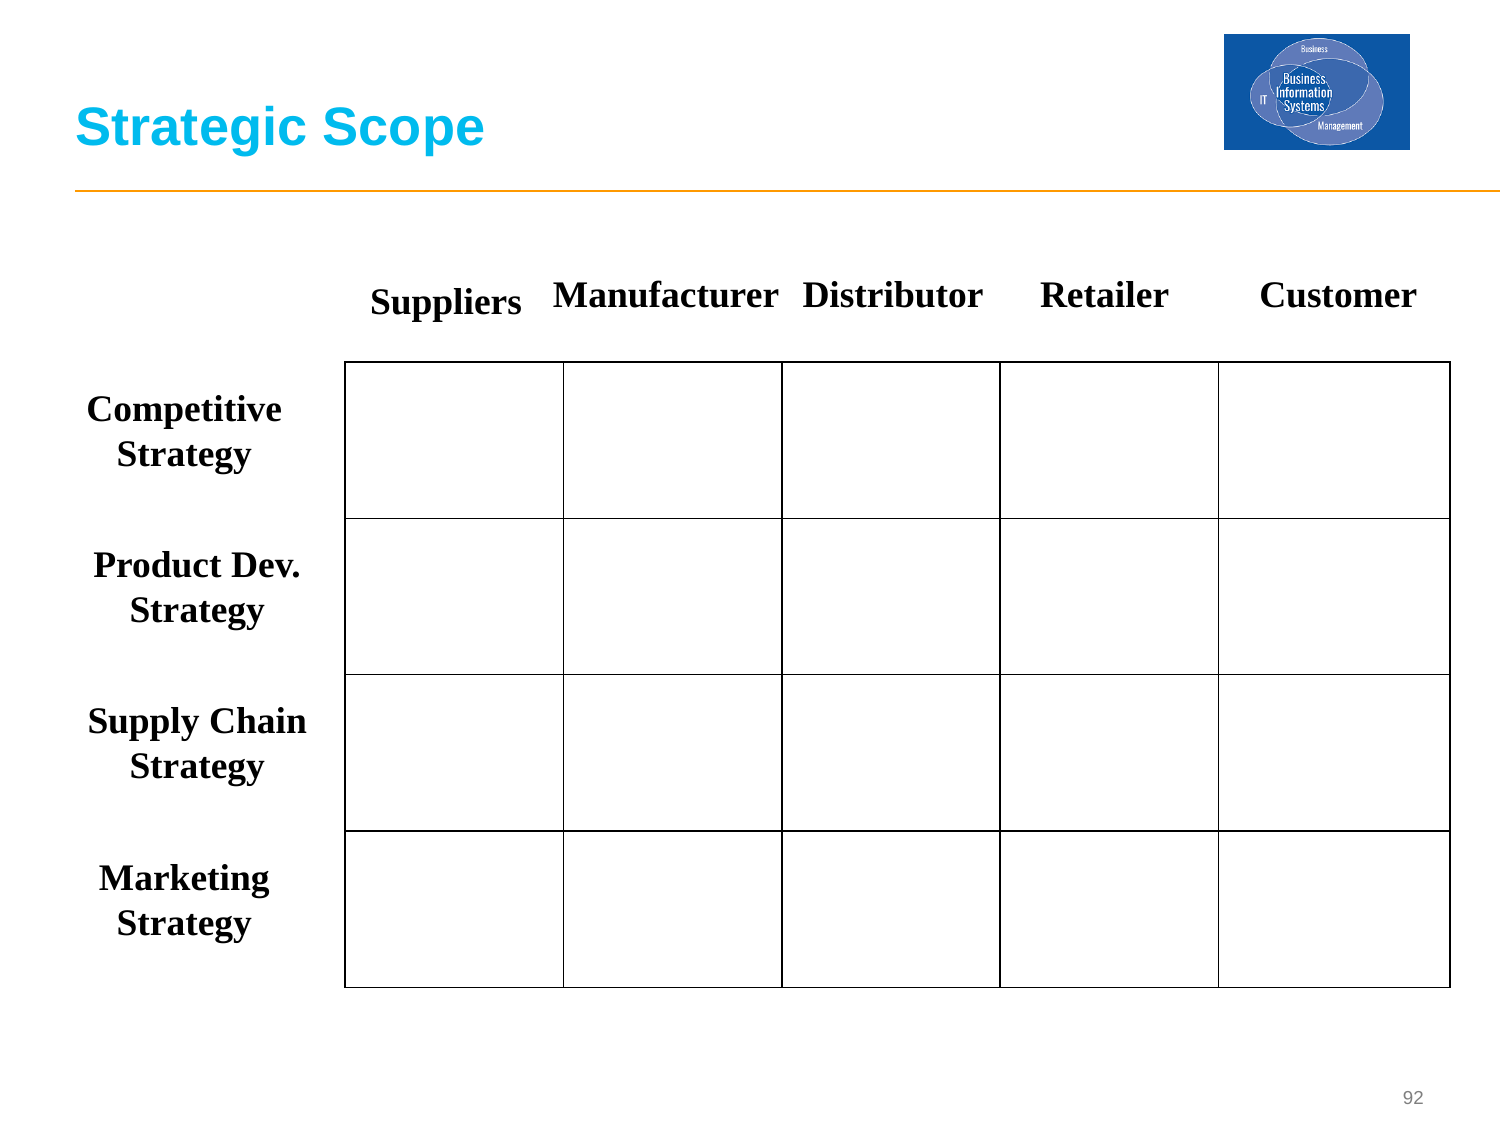

# Strategic Scope
Manufacturer
Distributor
Retailer
Customer
Suppliers

Competitive Strategy

Product Dev. Strategy

Supply Chain Strategy

Marketing Strategy